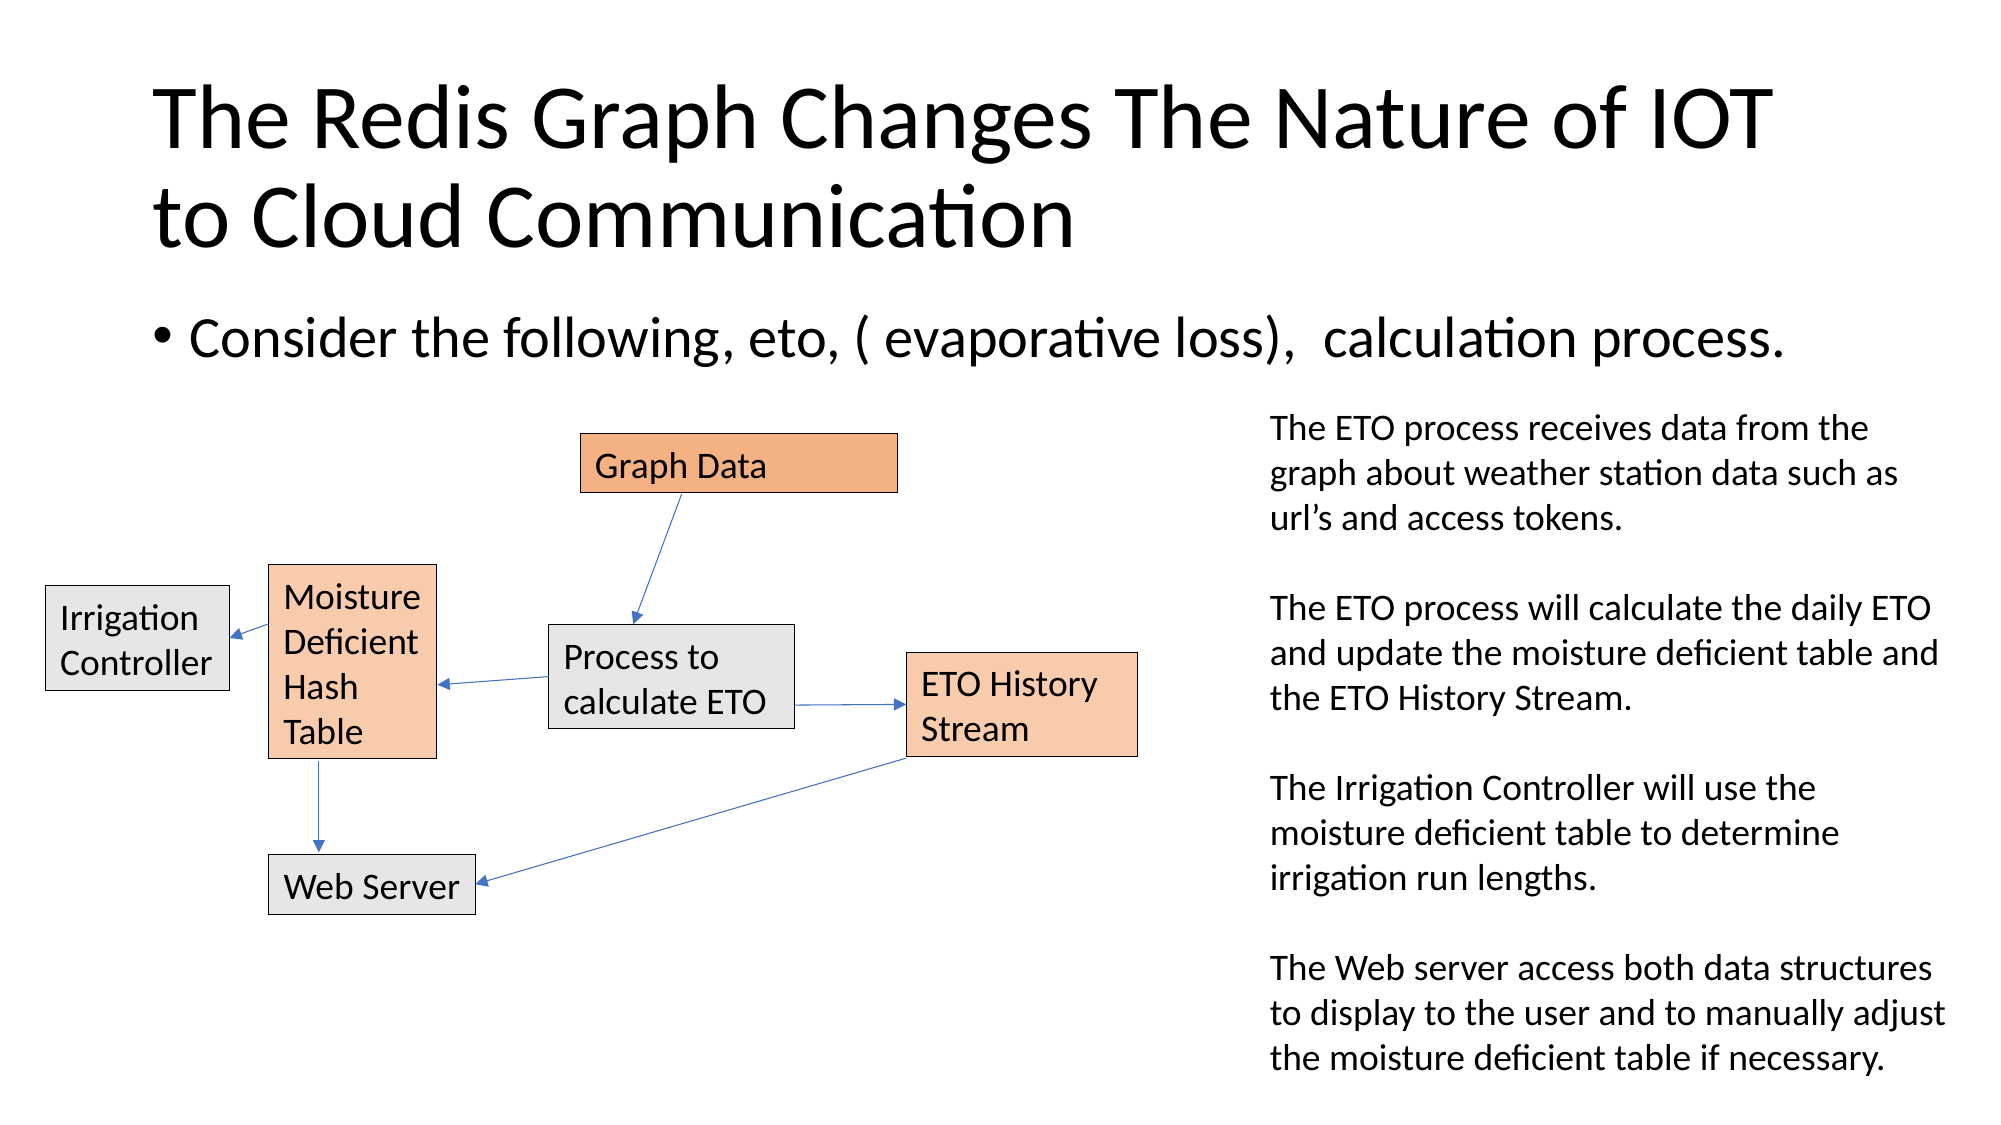

# The Redis Graph Changes The Nature of IOT to Cloud Communication
Consider the following, eto, ( evaporative loss),  calculation process.
The ETO process receives data from the graph about weather station data such as url’s and access tokens.

The ETO process will calculate the daily ETO and update the moisture deficient table and the ETO History Stream.

The Irrigation Controller will use the moisture deficient table to determine irrigation run lengths.

The Web server access both data structures to display to the user and to manually adjust the moisture deficient table if necessary.
Graph Data
Moisture
Deficient
Hash
Table
Irrigation Controller
Process to calculate ETO
ETO History Stream
Web Server